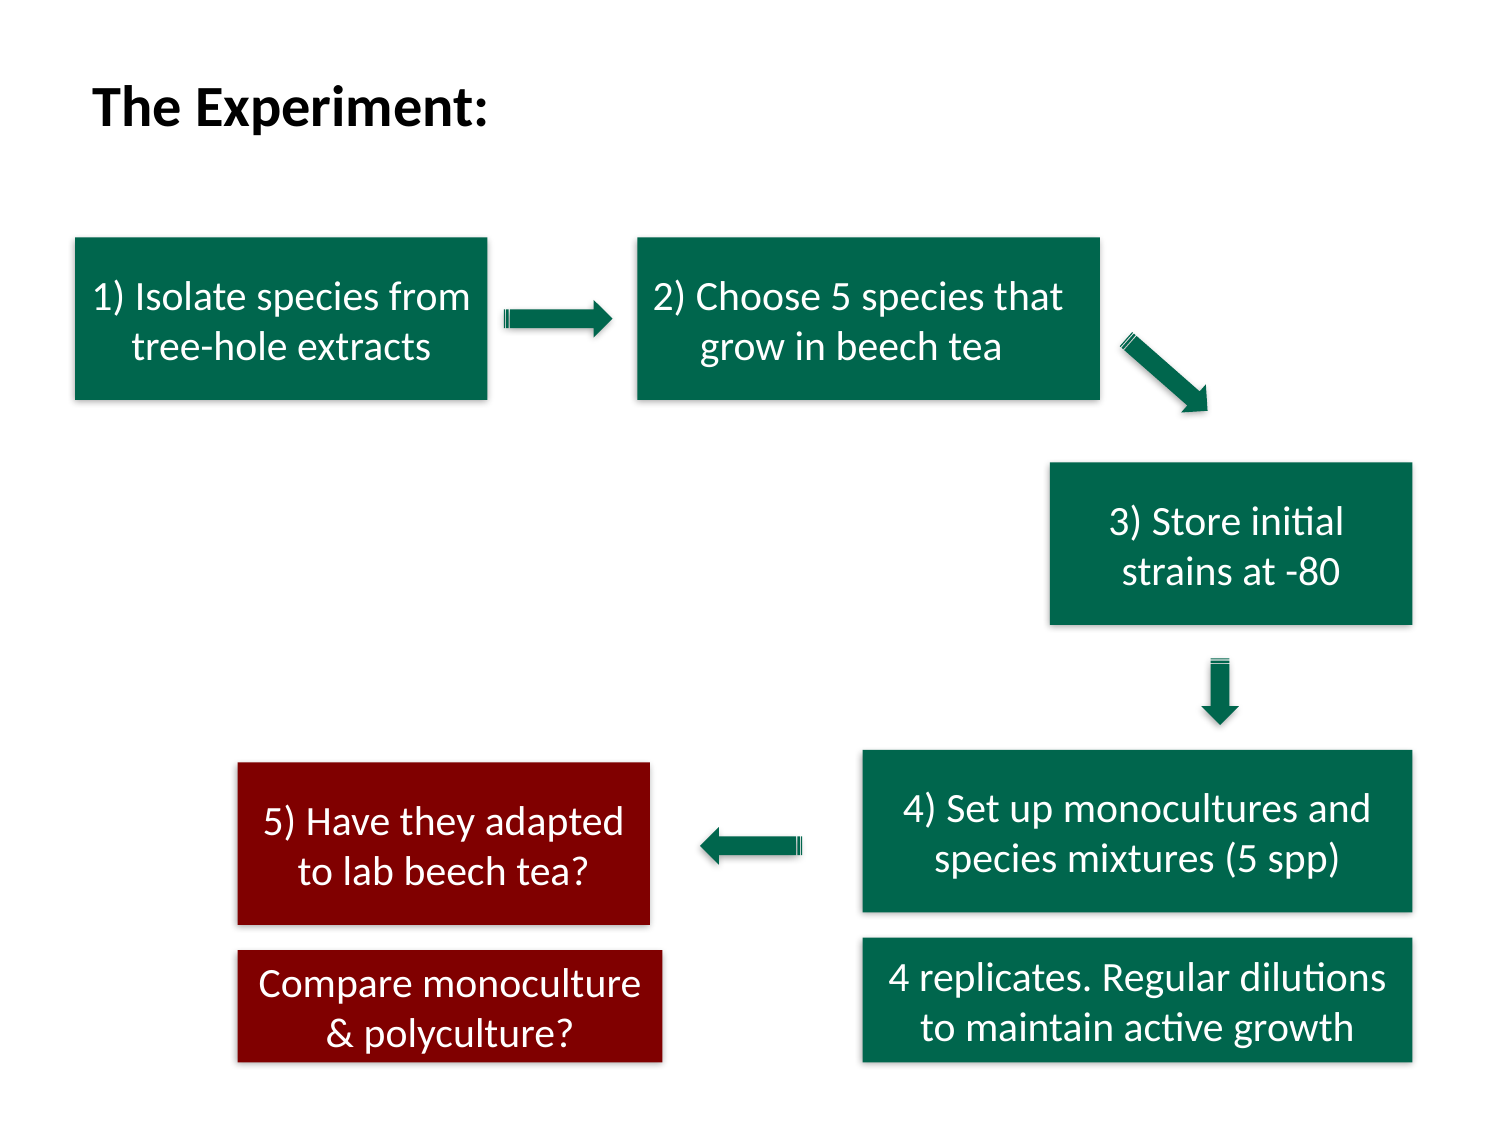

The Experiment:

1) Isolate species from tree-hole extracts
2) Choose 5 species that
     grow in beech tea

3) Store initial
strains at -80

4) Set up monocultures and species mixtures (5 spp)
5) Have they adapted to lab beech tea?

4 replicates. Regular dilutions to maintain active growth
Compare monoculture & polyculture?